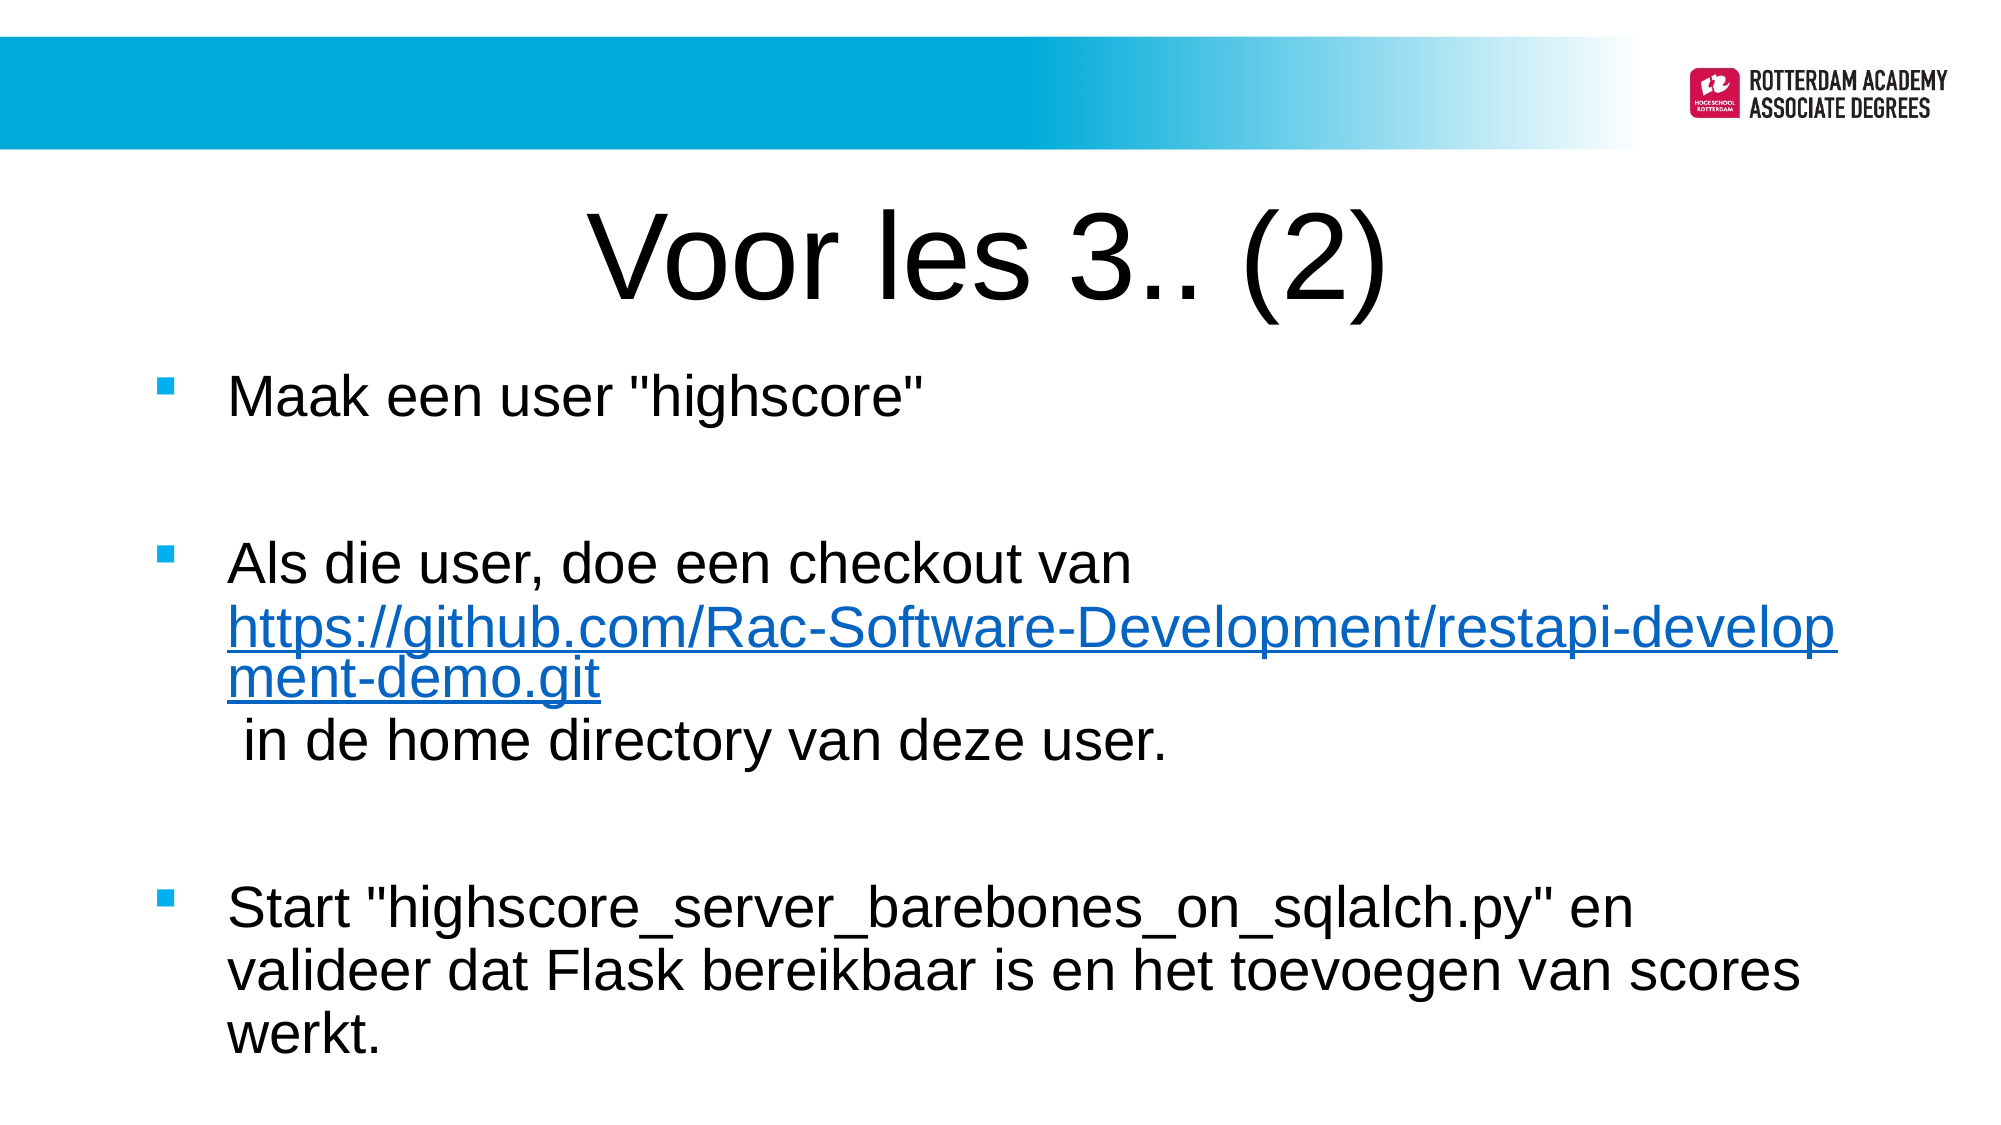

Voor les 3.. (2)
Maak een user "highscore"

Als die user, doe een checkout van https://github.com/Rac-Software-Development/restapi-development-demo.git in de home directory van deze user.

Start "highscore_server_barebones_on_sqlalch.py" en valideer dat Flask bereikbaar is en het toevoegen van scores werkt.